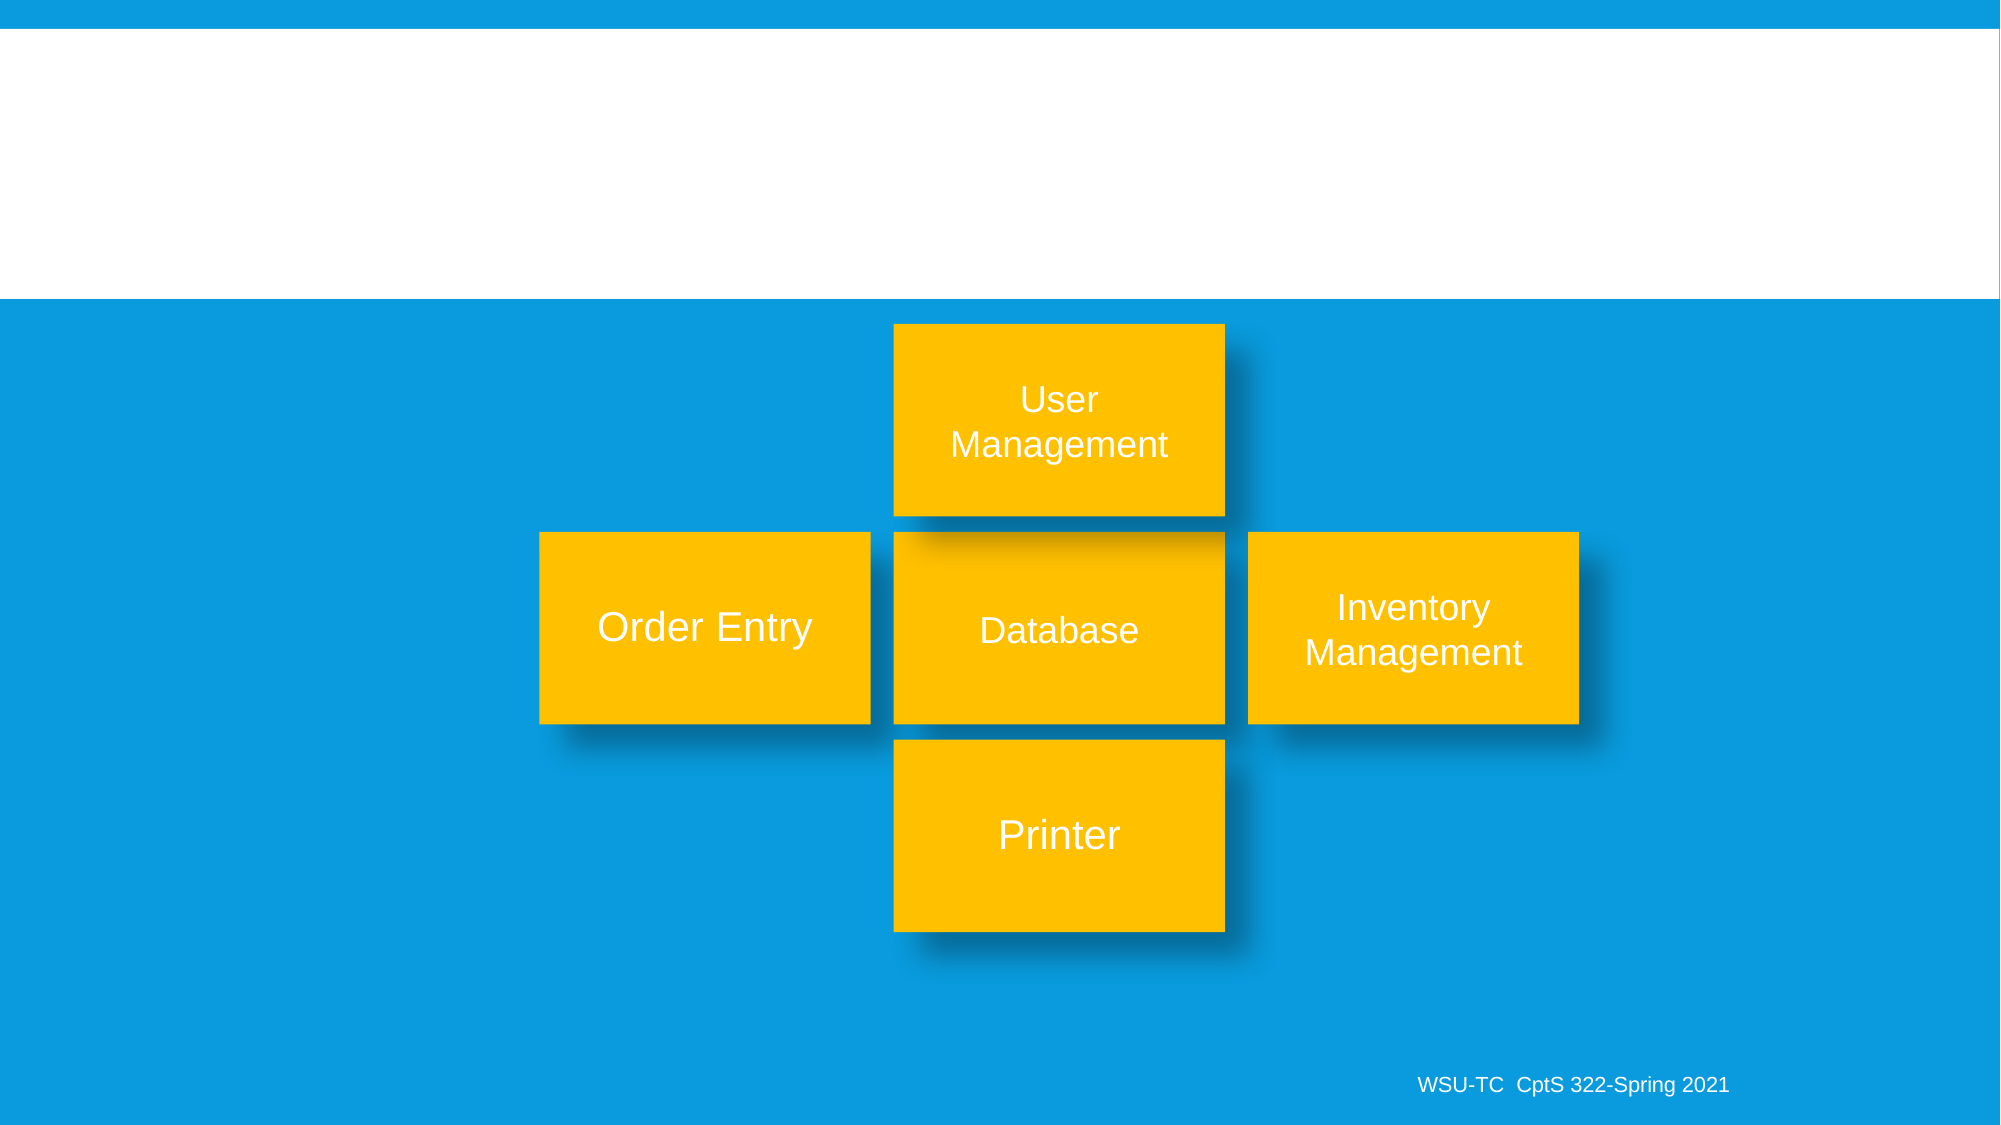

User Management
Order Entry
Inventory Management
Database
Printer
WSU-TC  CptS 322-Spring 2021